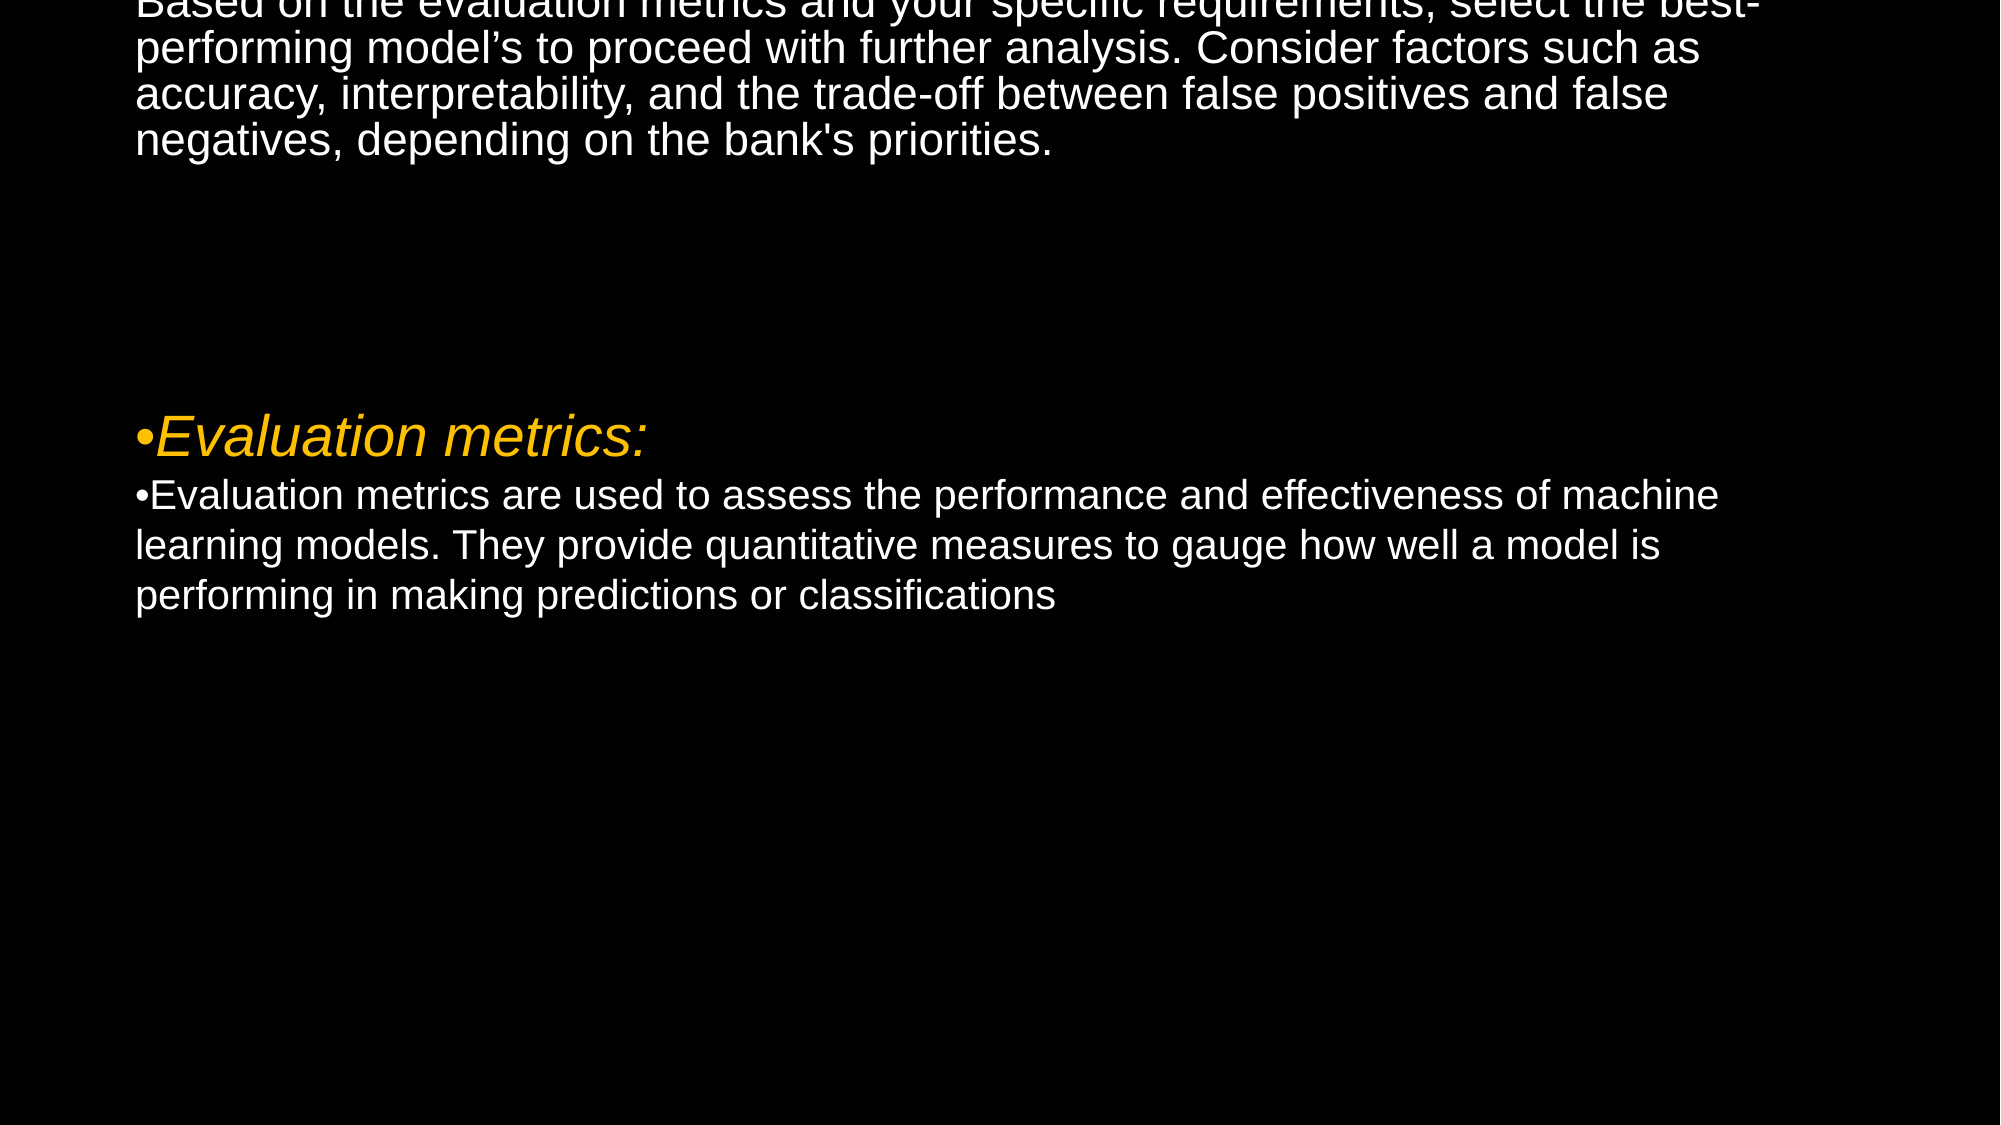

# Model Selection: Based on the evaluation metrics and your specific requirements, select the best-performing model’s to proceed with further analysis. Consider factors such as accuracy, interpretability, and the trade-off between false positives and false negatives, depending on the bank's priorities.

Evaluation metrics:
Evaluation metrics are used to assess the performance and effectiveness of machine learning models. They provide quantitative measures to gauge how well a model is performing in making predictions or classifications